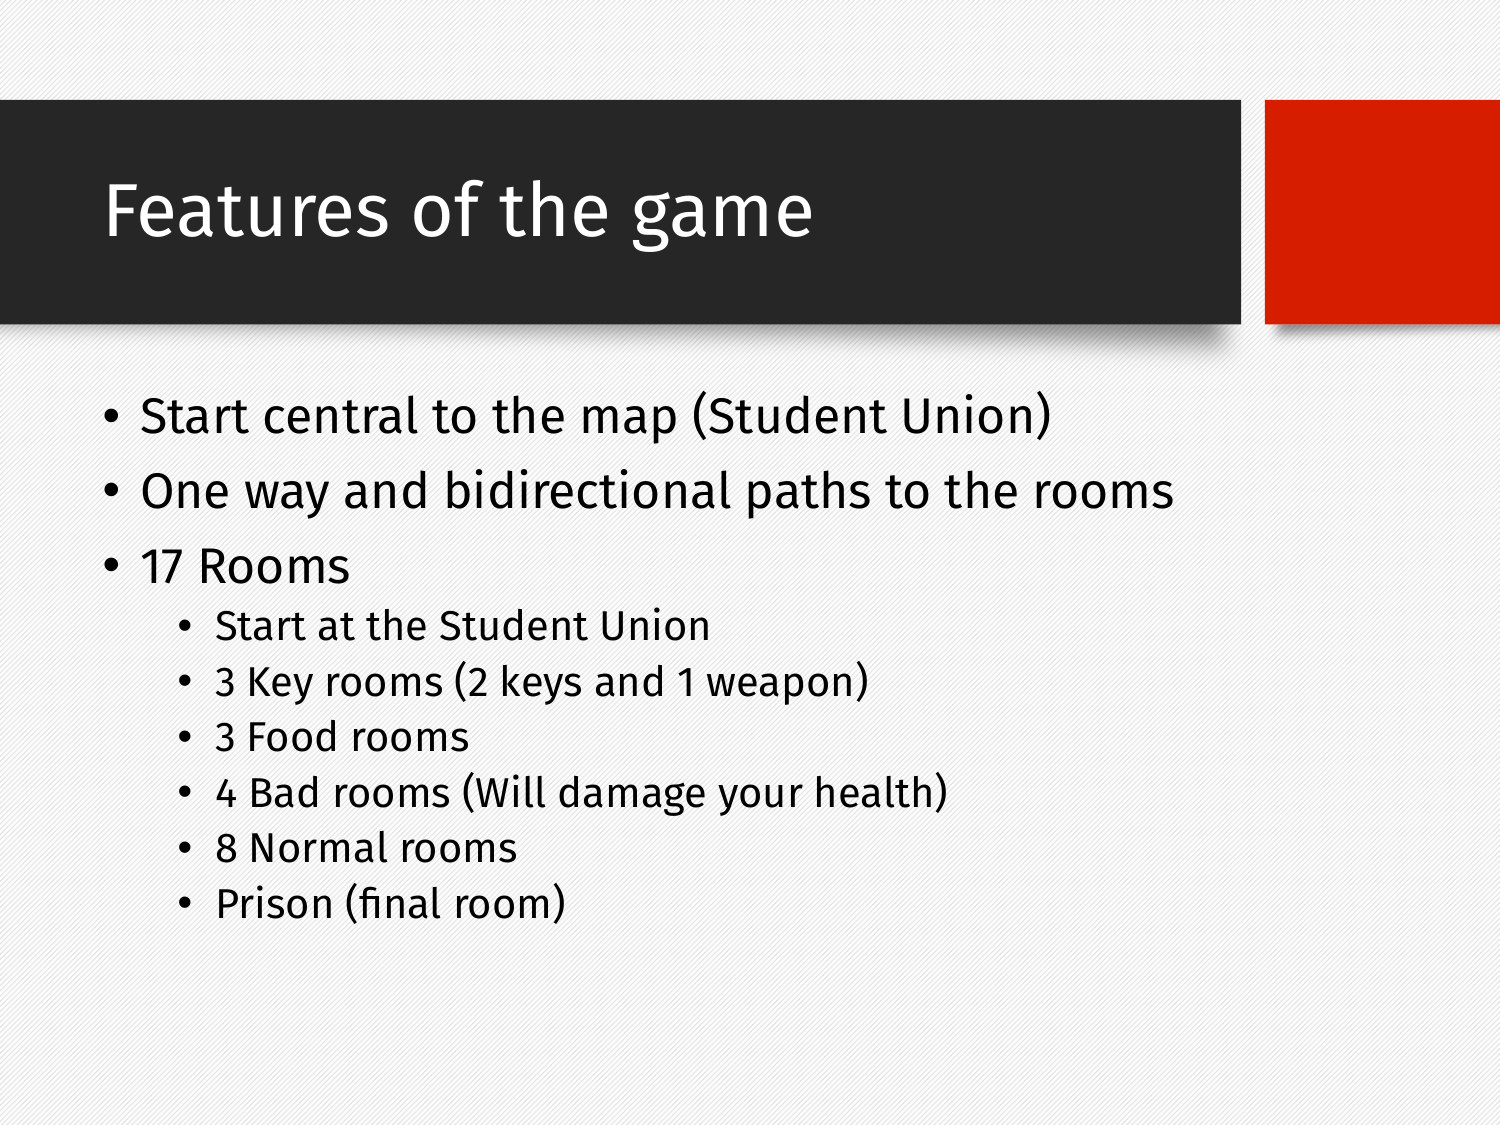

# Features of the game
Start central to the map (Student Union)
One way and bidirectional paths to the rooms
17 Rooms
Start at the Student Union
3 Key rooms (2 keys and 1 weapon)
3 Food rooms
4 Bad rooms (Will damage your health)
8 Normal rooms
Prison (final room)